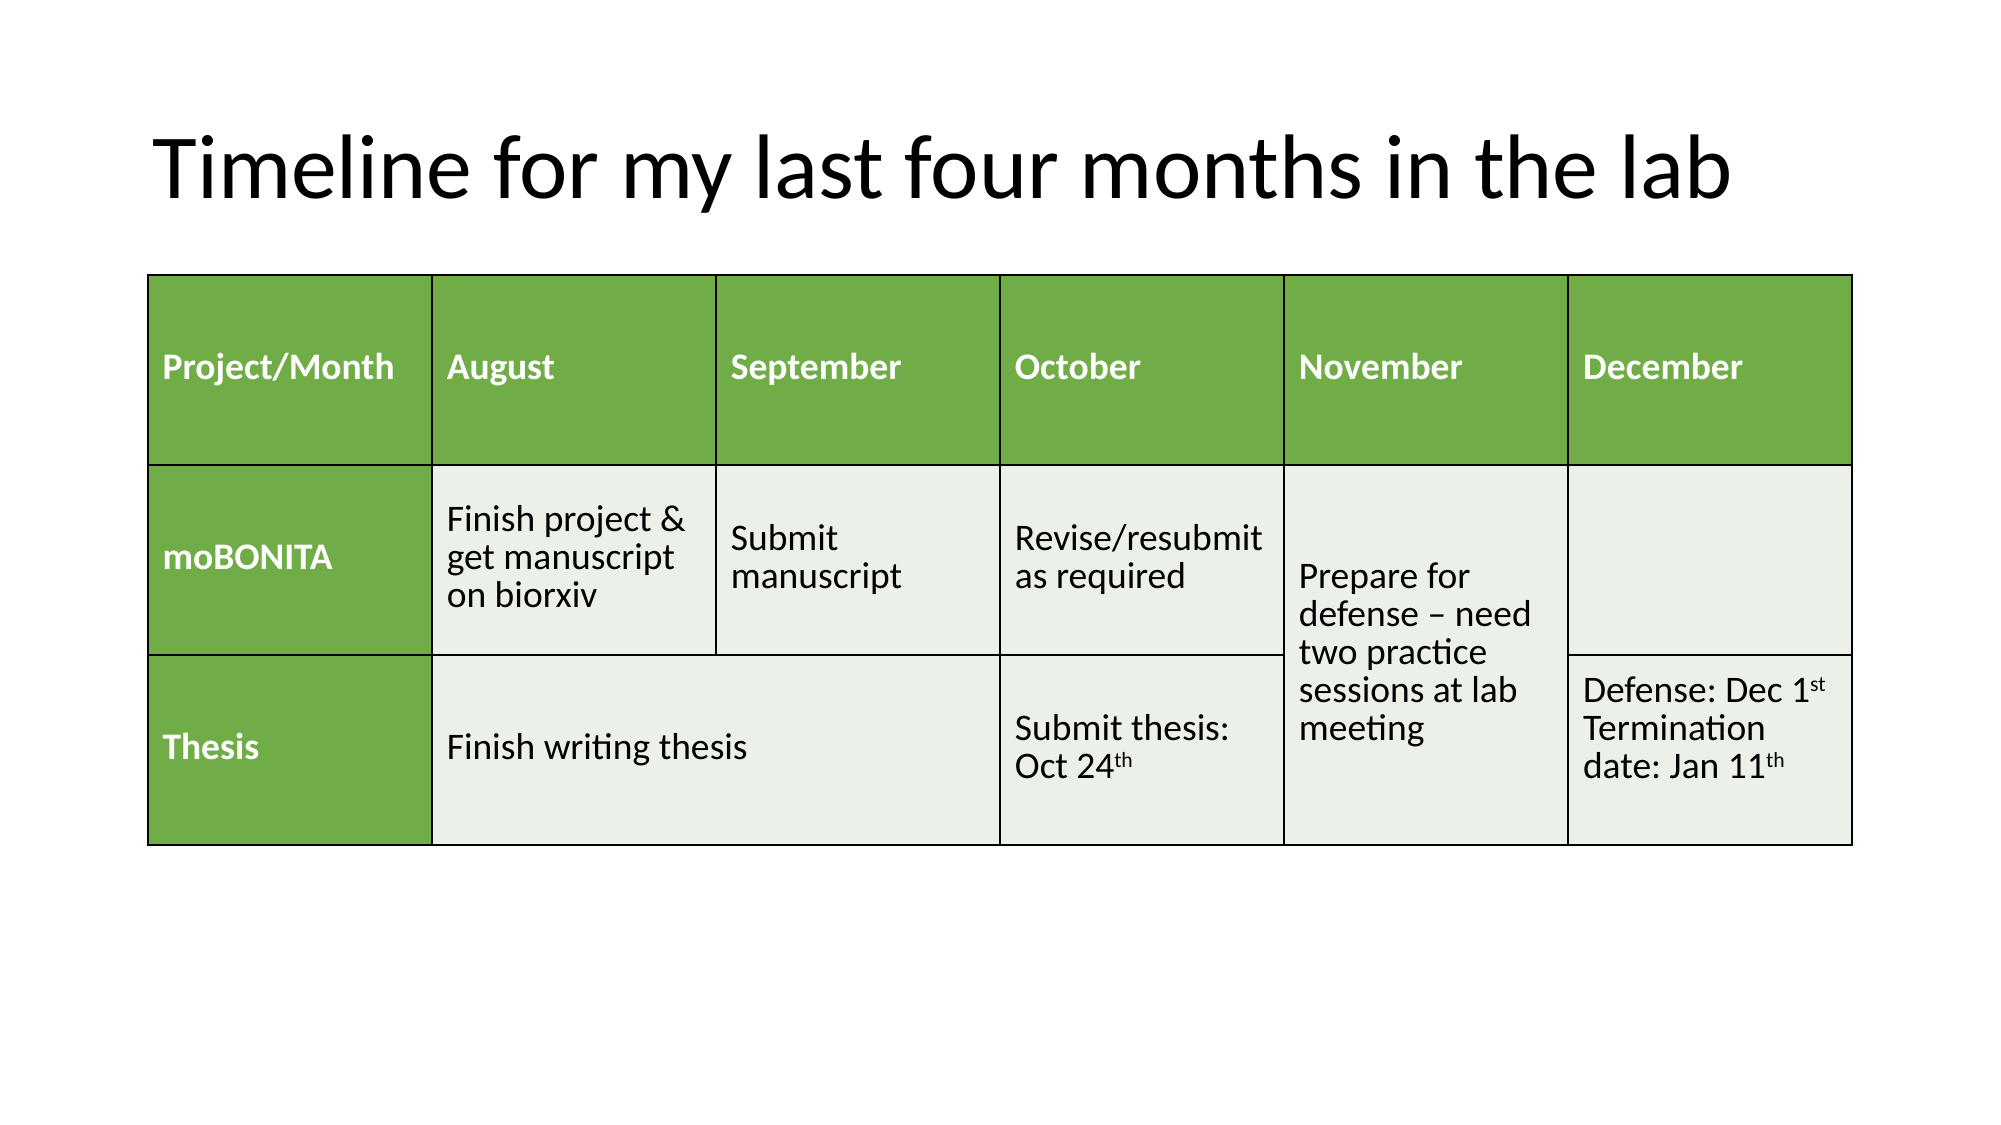

# Timeline for my last four months in the lab
| Project/Month | August | September | October | November | December |
| --- | --- | --- | --- | --- | --- |
| moBONITA | Finish project & get manuscript on biorxiv | Submit manuscript | Revise/resubmit as required | Prepare for defense – need two practice sessions at lab meeting |  |
| Thesis | Finish writing thesis |  | Submit thesis: Oct 24th |  | Defense: Dec 1st Termination date: Jan 11th |